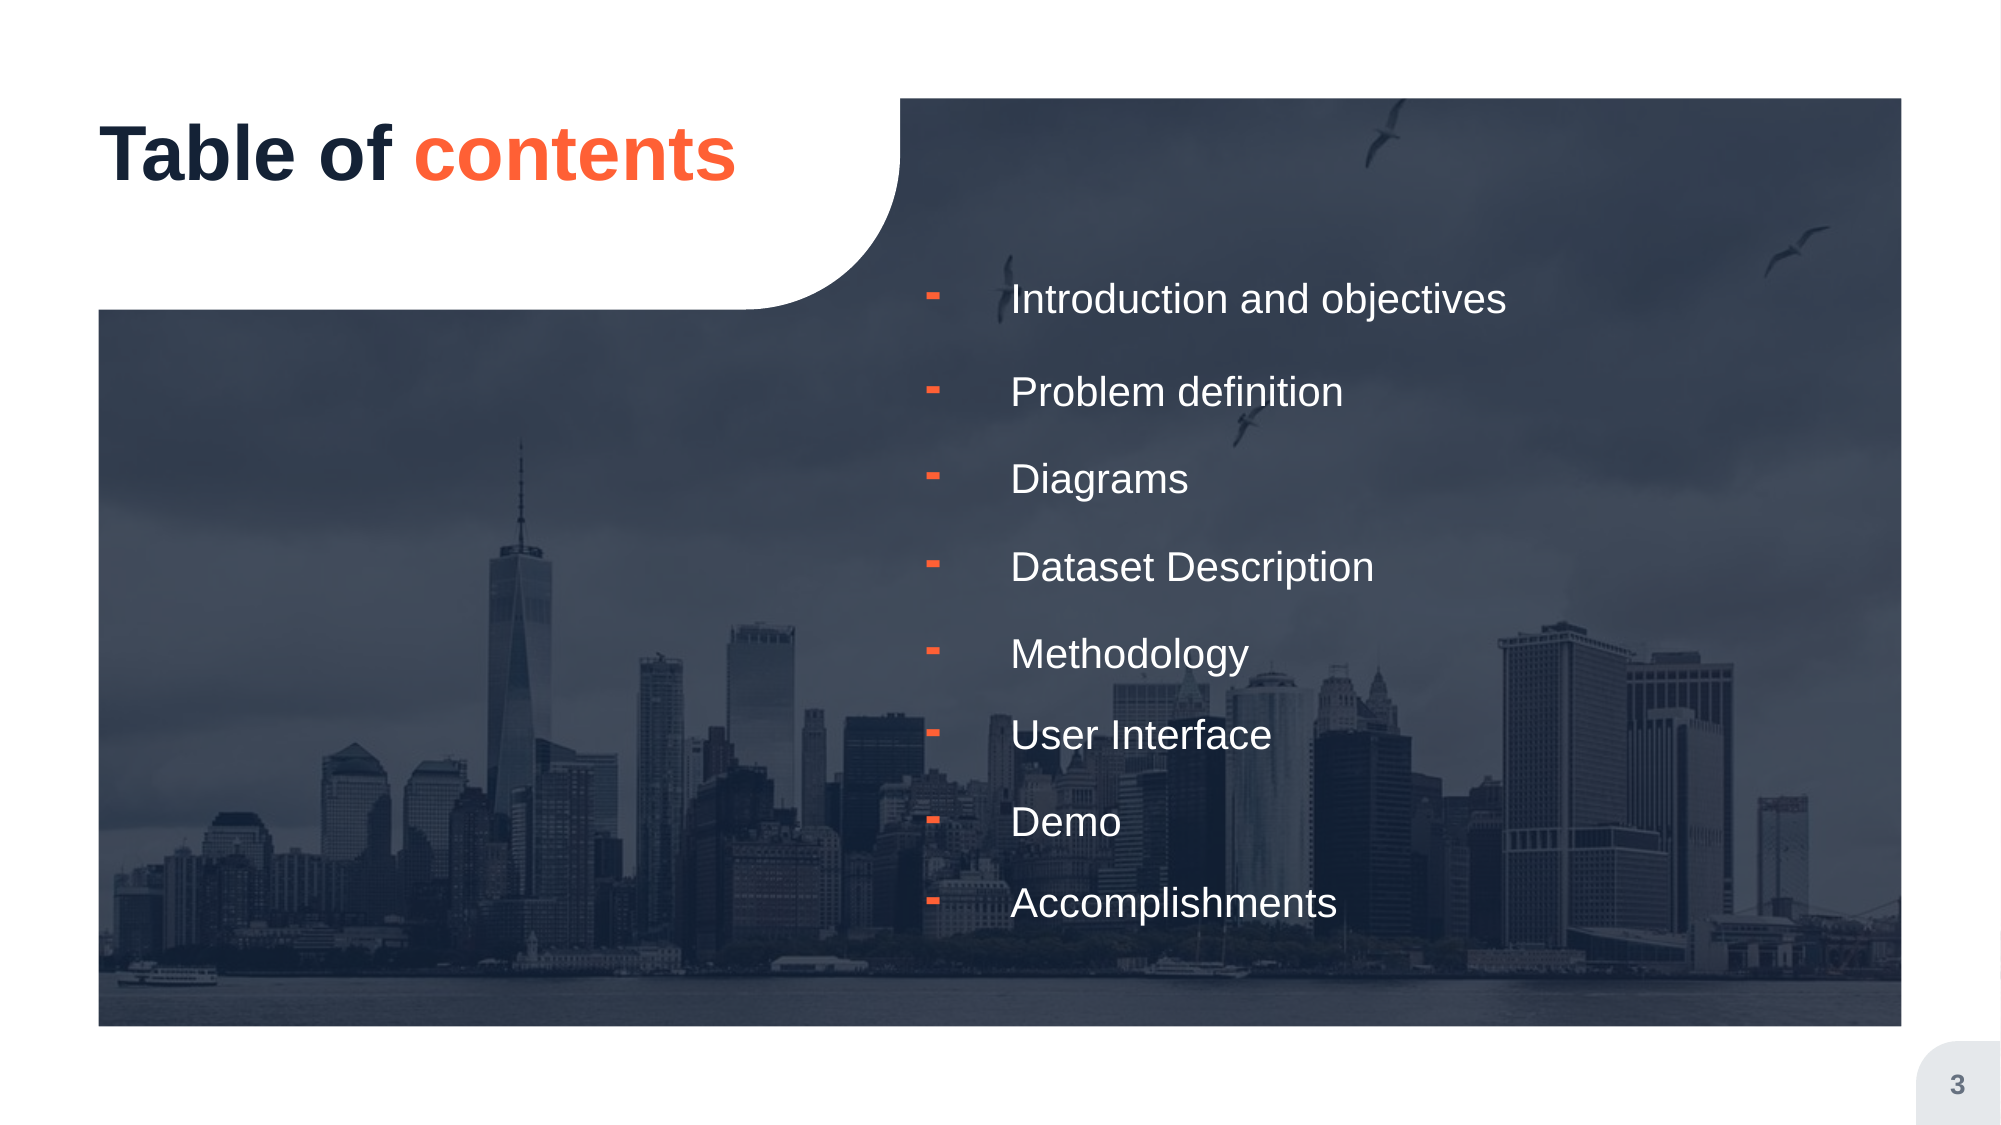

# Table of contents
Introduction and objectives
Problem definition
Diagrams
Dataset Description
Methodology
User Interface
Demo
Accomplishments
3